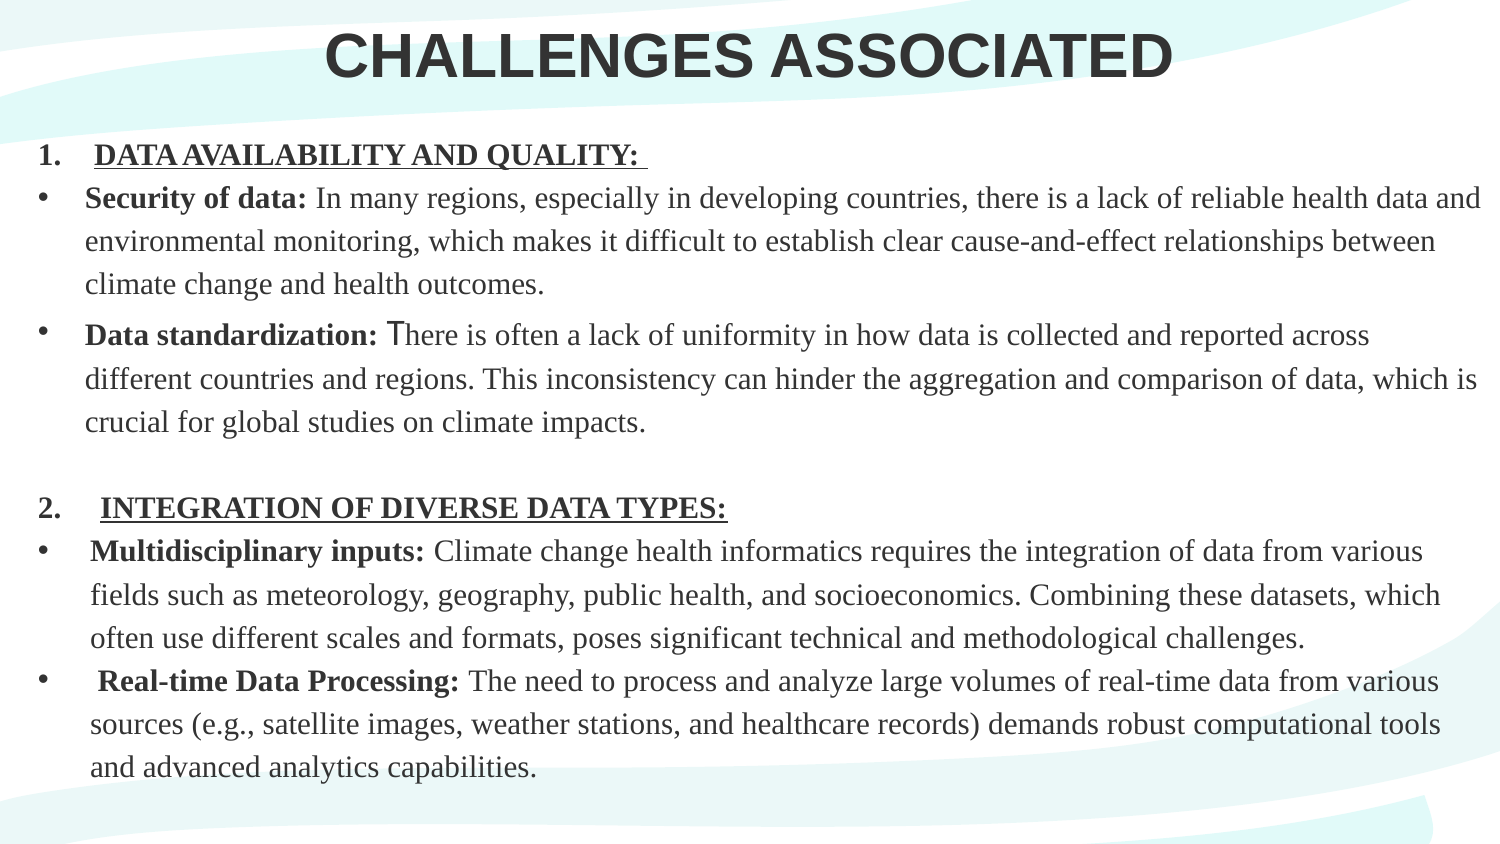

# CHALLENGES ASSOCIATED
DATA AVAILABILITY AND QUALITY:
Security of data: In many regions, especially in developing countries, there is a lack of reliable health data and environmental monitoring, which makes it difficult to establish clear cause-and-effect relationships between climate change and health outcomes.
Data standardization: There is often a lack of uniformity in how data is collected and reported across different countries and regions. This inconsistency can hinder the aggregation and comparison of data, which is crucial for global studies on climate impacts.

2.     INTEGRATION OF DIVERSE DATA TYPES:
Multidisciplinary inputs: Climate change health informatics requires the integration of data from various fields such as meteorology, geography, public health, and socioeconomics. Combining these datasets, which often use different scales and formats, poses significant technical and methodological challenges.
 Real-time Data Processing: The need to process and analyze large volumes of real-time data from various sources (e.g., satellite images, weather stations, and healthcare records) demands robust computational tools and advanced analytics capabilities.